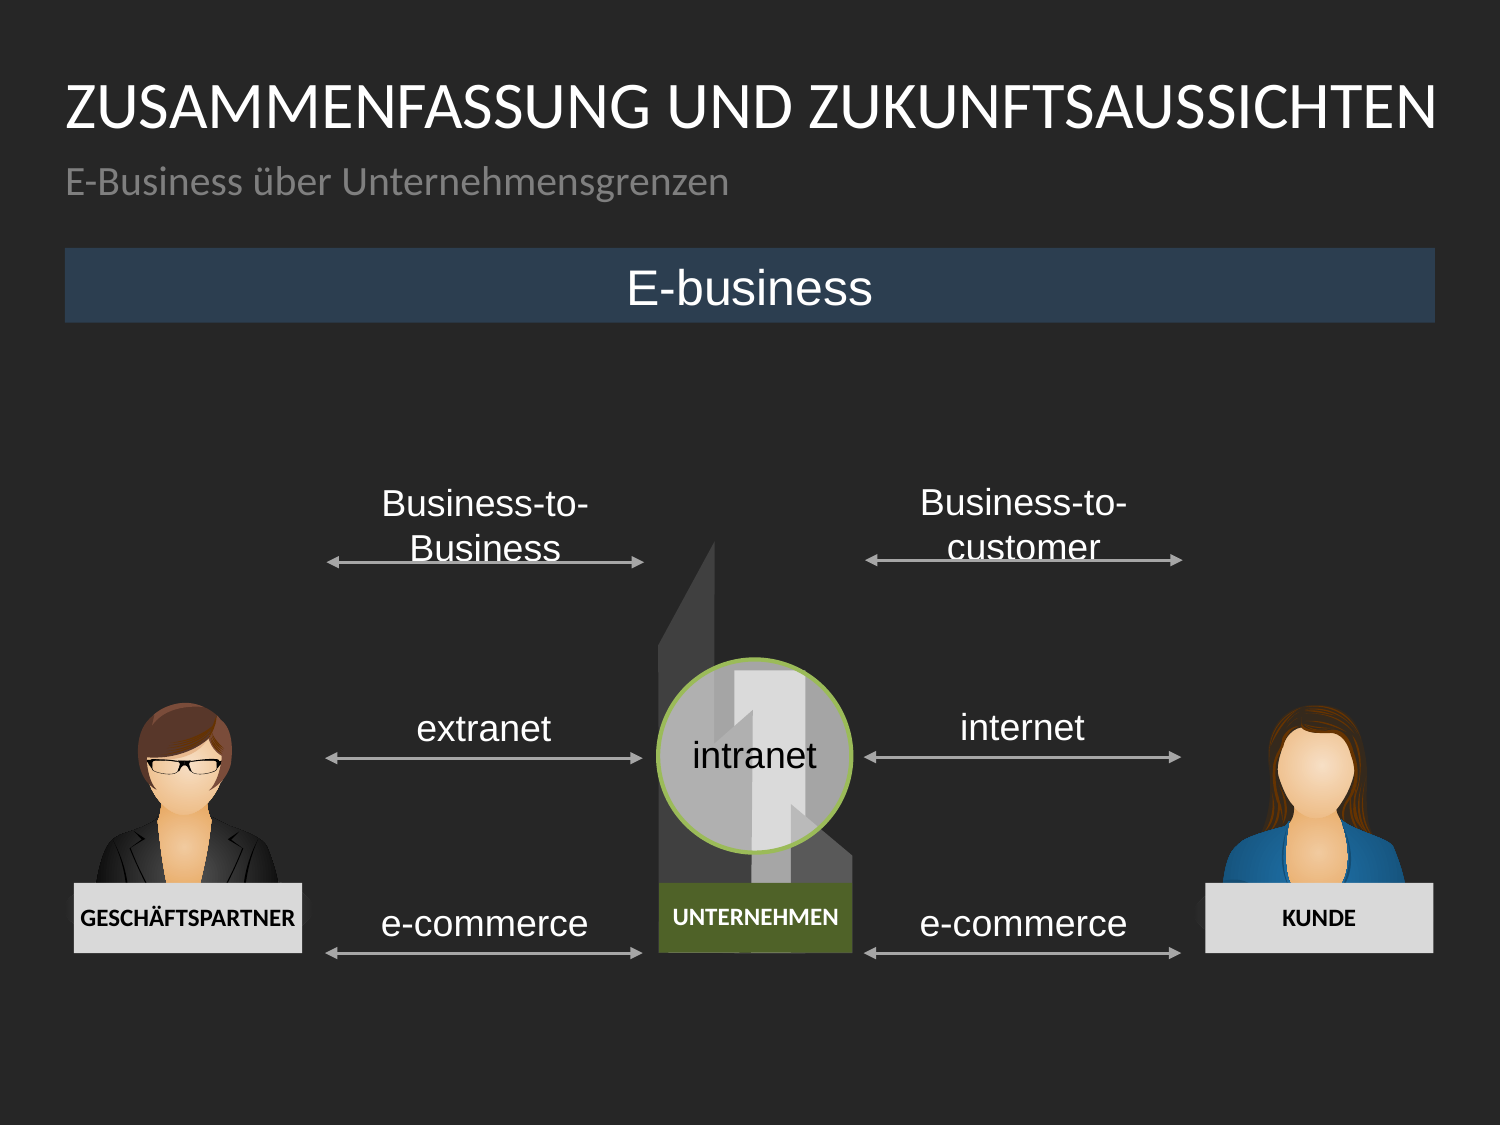

# ZUSAMMENFASSUNG UND ZUKUNFTSAUSSICHTEN
E-Business über Unternehmensgrenzen
E-business
Business-to-Business
extranet
e-commerce
Business-to-customer
internet
e-commerce

UNTERNEHMEN
intranet

GESCHÄFTSPARTNER

KUNDE